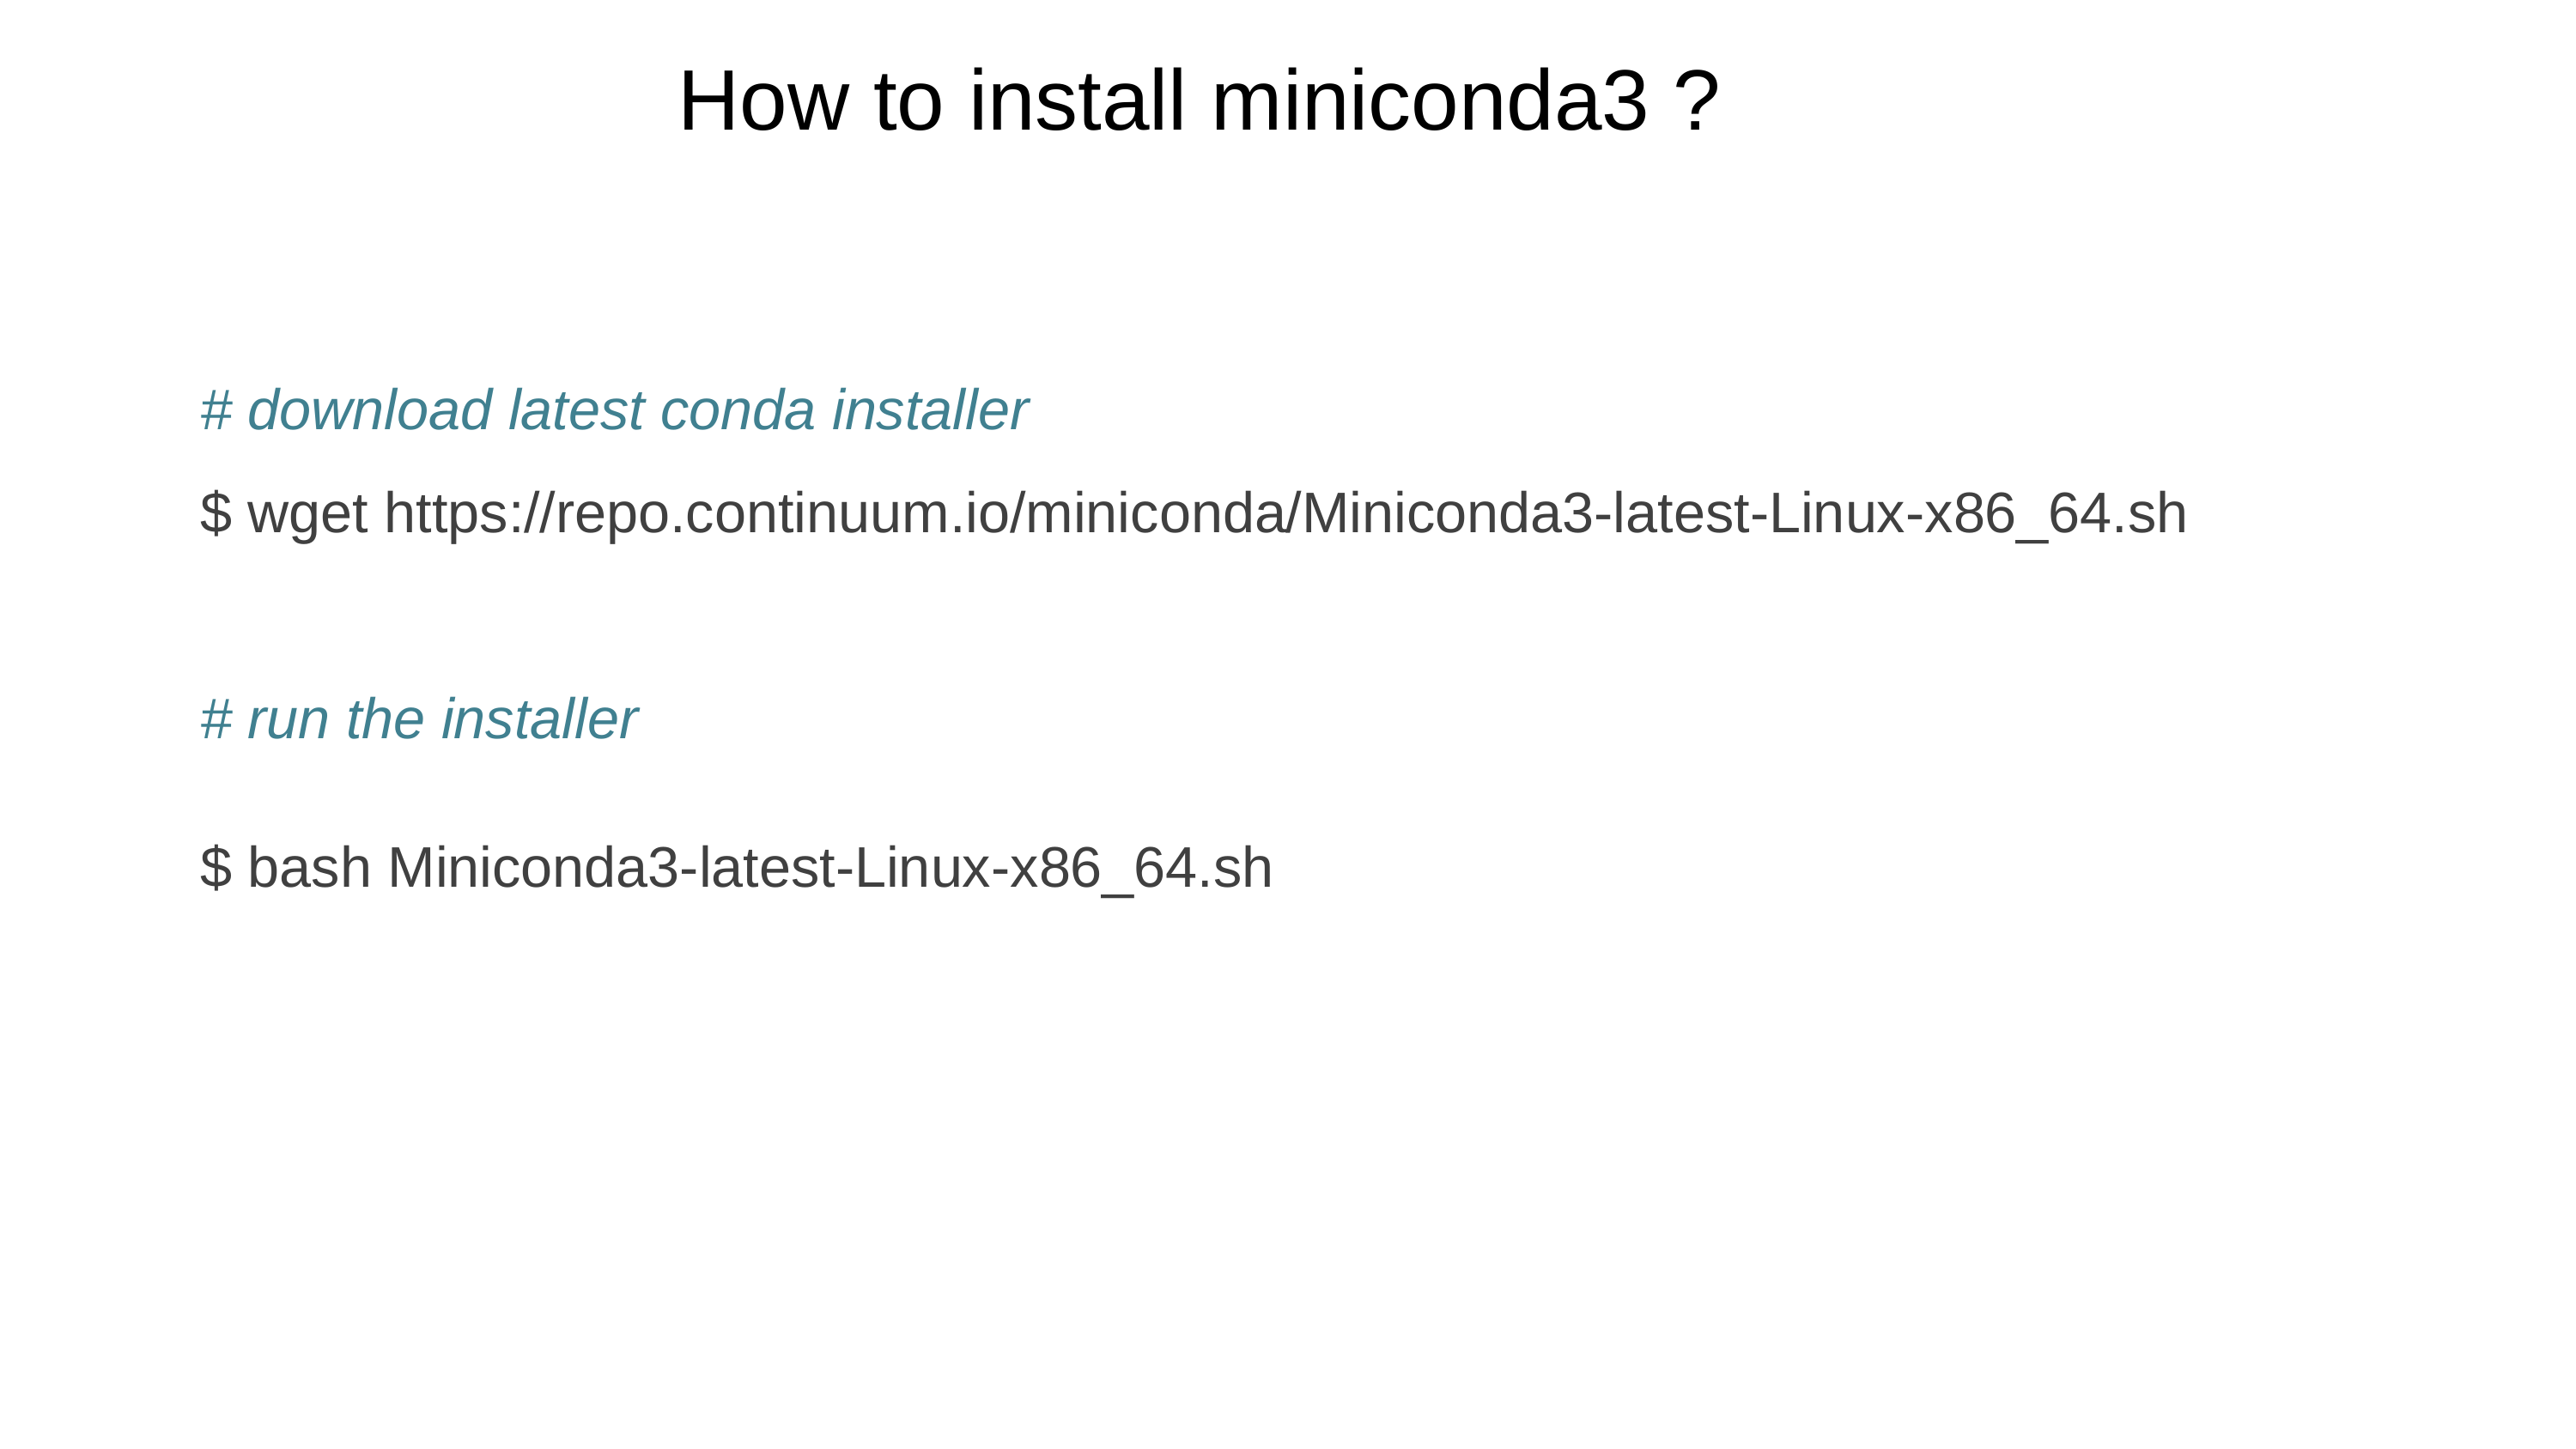

How to install miniconda3 ?
# download latest conda installer
$ wget https://repo.continuum.io/miniconda/Miniconda3-latest-Linux-x86_64.sh

# run the installer
$ bash Miniconda3-latest-Linux-x86_64.sh